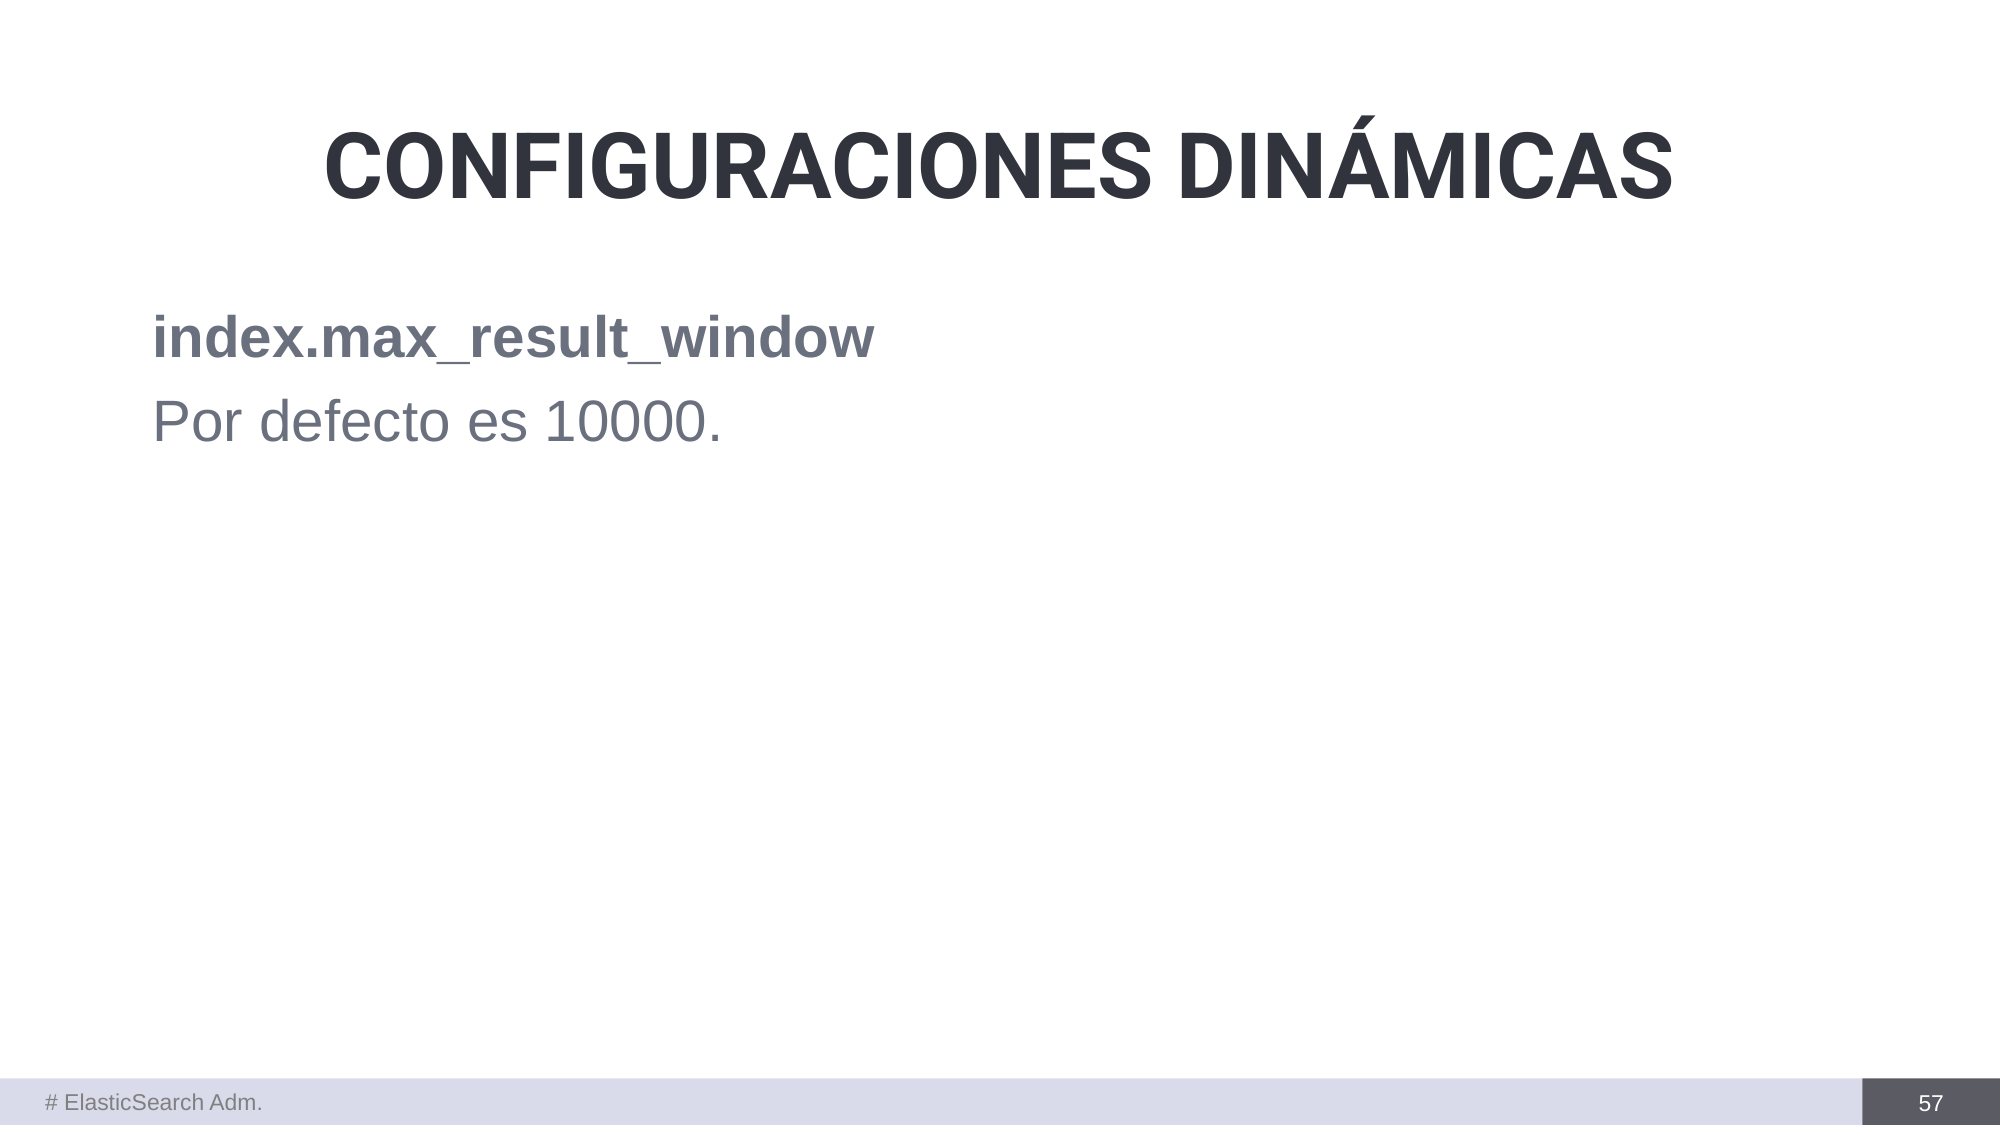

# CONFIGURACIONES DINÁMICAS
index.max_result_window
Por defecto es 10000.
# ElasticSearch Adm.
57